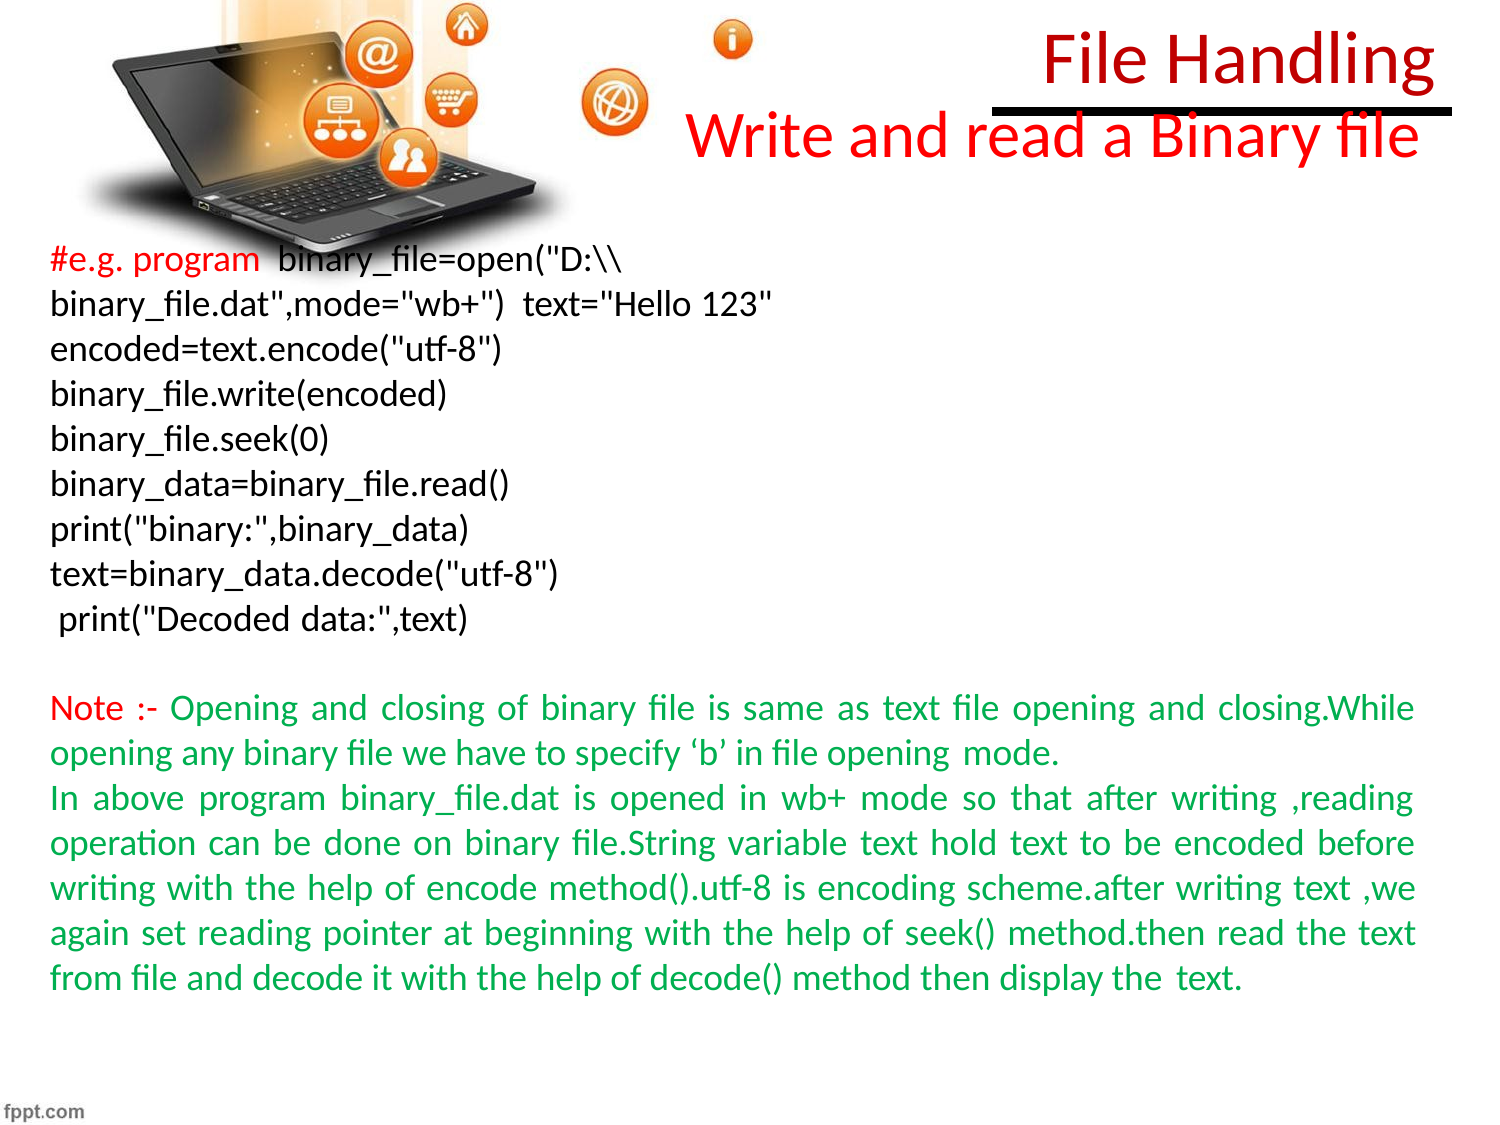

# File Handling
Write and read a Binary file

#e.g. program  binary_file=open("D:\\binary_file.dat",mode="wb+")  text="Hello 123"
encoded=text.encode("utf-8")  binary_file.write(encoded)  binary_file.seek(0)  binary_data=binary_file.read()  print("binary:",binary_data)  text=binary_data.decode("utf-8")  print("Decoded data:",text)

Note :- Opening and closing of binary file is same as text file opening and closing.While  opening any binary file we have to specify ‘b’ in file opening mode.
In above program binary_file.dat is opened in wb+ mode so that after writing ,reading  operation can be done on binary file.String variable text hold text to be encoded before  writing with the help of encode method().utf-8 is encoding scheme.after writing text ,we  again set reading pointer at beginning with the help of seek() method.then read the text  from file and decode it with the help of decode() method then display the text.